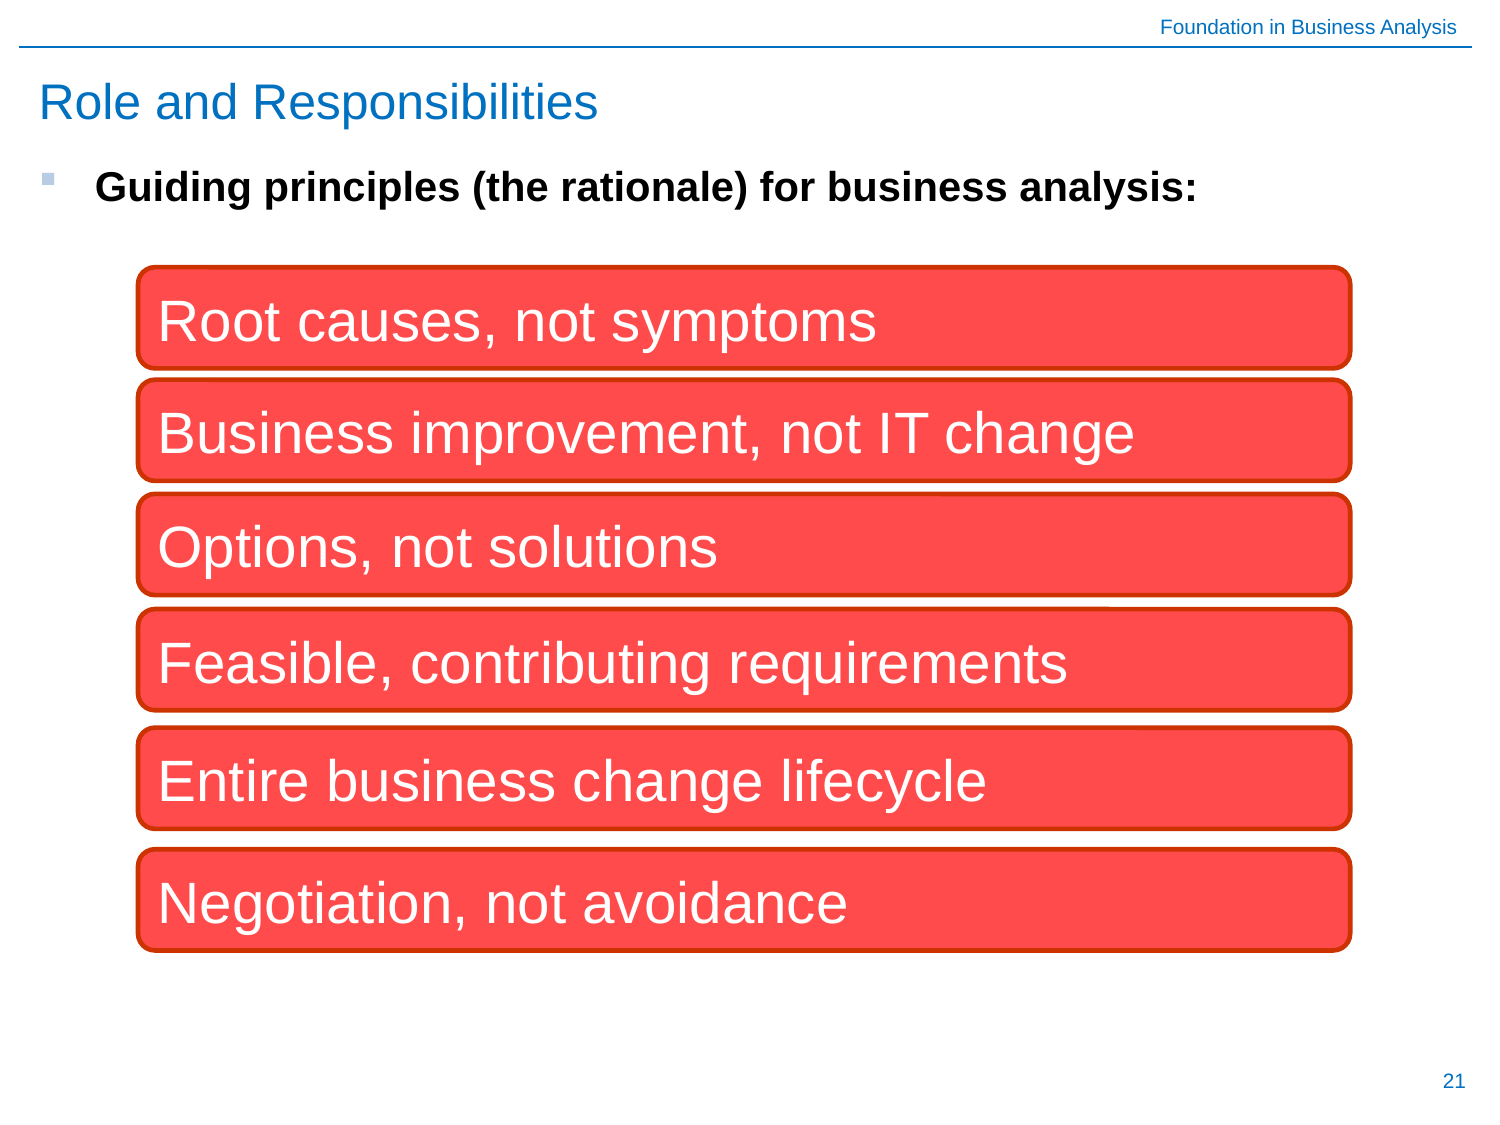

# Role and Responsibilities
Guiding principles (the rationale) for business analysis:

Root causes, not symptoms
Business improvement, not IT change
Options, not solutions
Feasible, contributing requirements
Entire business change lifecycle
Negotiation, not avoidance